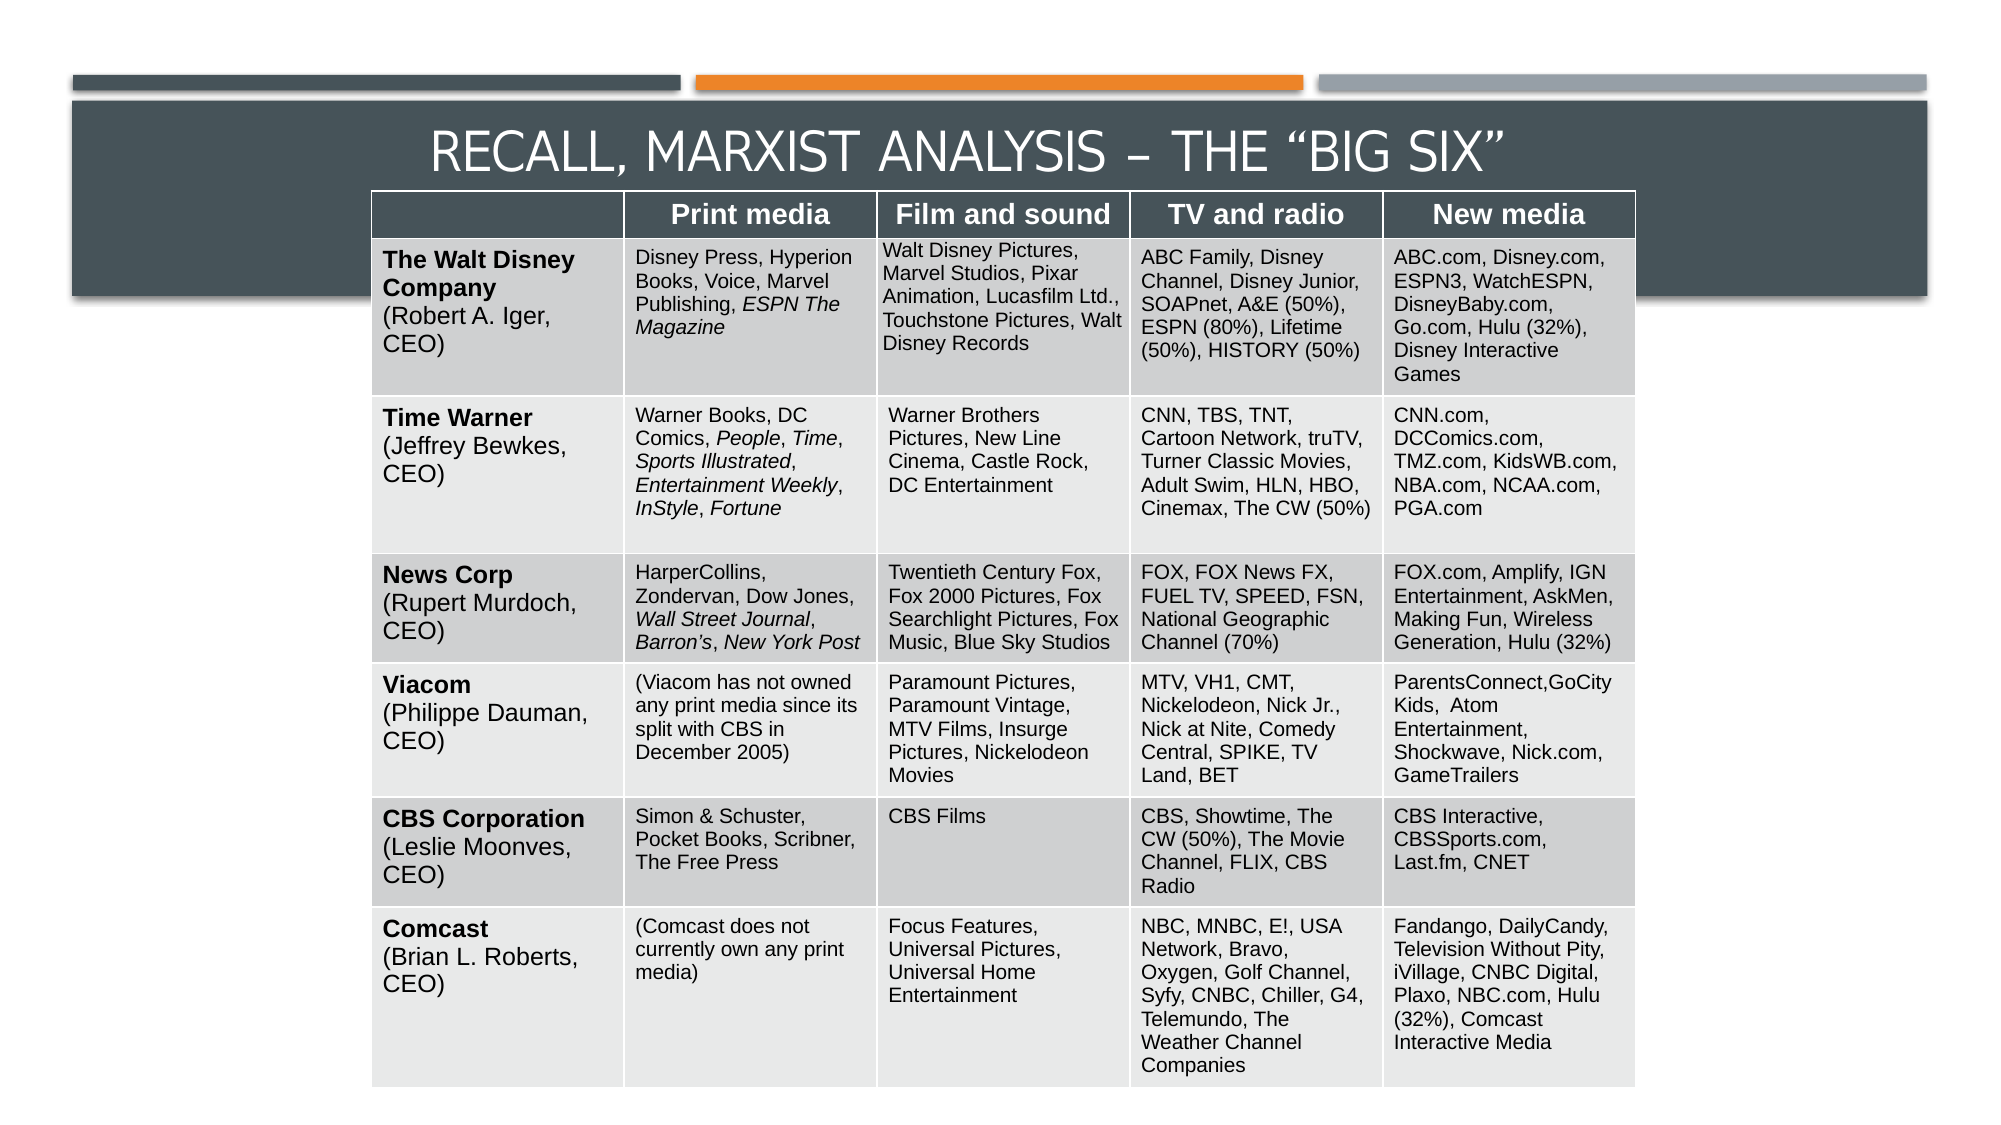

# Recall, Marxist analysis – the “big six”
|  | Print media | Film and sound | TV and radio | New media |
| --- | --- | --- | --- | --- |
| The Walt Disney Company (Robert A. Iger, CEO) | Disney Press, Hyperion Books, Voice, Marvel Publishing, ESPN The Magazine | Walt Disney Pictures, Marvel Studios, Pixar Animation, Lucasfilm Ltd., Touchstone Pictures, Walt Disney Records | ABC Family, Disney Channel, Disney Junior, SOAPnet, A&E (50%), ESPN (80%), Lifetime (50%), HISTORY (50%) | ABC.com, Disney.com, ESPN3, WatchESPN, DisneyBaby.com, Go.com, Hulu (32%), Disney Interactive Games |
| Time Warner (Jeffrey Bewkes, CEO) | Warner Books, DC Comics, People, Time, Sports Illustrated, Entertainment Weekly, InStyle, Fortune | Warner Brothers Pictures, New Line Cinema, Castle Rock, DC Entertainment | CNN, TBS, TNT, Cartoon Network, truTV, Turner Classic Movies, Adult Swim, HLN, HBO, Cinemax, The CW (50%) | CNN.com, DCComics.com, TMZ.com, KidsWB.com, NBA.com, NCAA.com, PGA.com |
| News Corp (Rupert Murdoch, CEO) | HarperCollins, Zondervan, Dow Jones, Wall Street Journal, Barron’s, New York Post | Twentieth Century Fox, Fox 2000 Pictures, Fox Searchlight Pictures, Fox Music, Blue Sky Studios | FOX, FOX News FX, FUEL TV, SPEED, FSN, National Geographic Channel (70%) | FOX.com, Amplify, IGN Entertainment, AskMen, Making Fun, Wireless Generation, Hulu (32%) |
| Viacom (Philippe Dauman, CEO) | (Viacom has not owned any print media since its split with CBS in December 2005) | Paramount Pictures, Paramount Vintage, MTV Films, Insurge Pictures, Nickelodeon Movies | MTV, VH1, CMT, Nickelodeon, Nick Jr., Nick at Nite, Comedy Central, SPIKE, TV Land, BET | ParentsConnect,GoCityKids, Atom Entertainment, Shockwave, Nick.com, GameTrailers |
| CBS Corporation (Leslie Moonves, CEO) | Simon & Schuster, Pocket Books, Scribner, The Free Press | CBS Films | CBS, Showtime, The CW (50%), The Movie Channel, FLIX, CBS Radio | CBS Interactive, CBSSports.com, Last.fm, CNET |
| Comcast (Brian L. Roberts, CEO) | (Comcast does not currently own any print media) | Focus Features, Universal Pictures, Universal Home Entertainment | NBC, MNBC, E!, USA Network, Bravo, Oxygen, Golf Channel, Syfy, CNBC, Chiller, G4, Telemundo, The Weather Channel Companies | Fandango, DailyCandy, Television Without Pity, iVillage, CNBC Digital, Plaxo, NBC.com, Hulu (32%), Comcast Interactive Media |